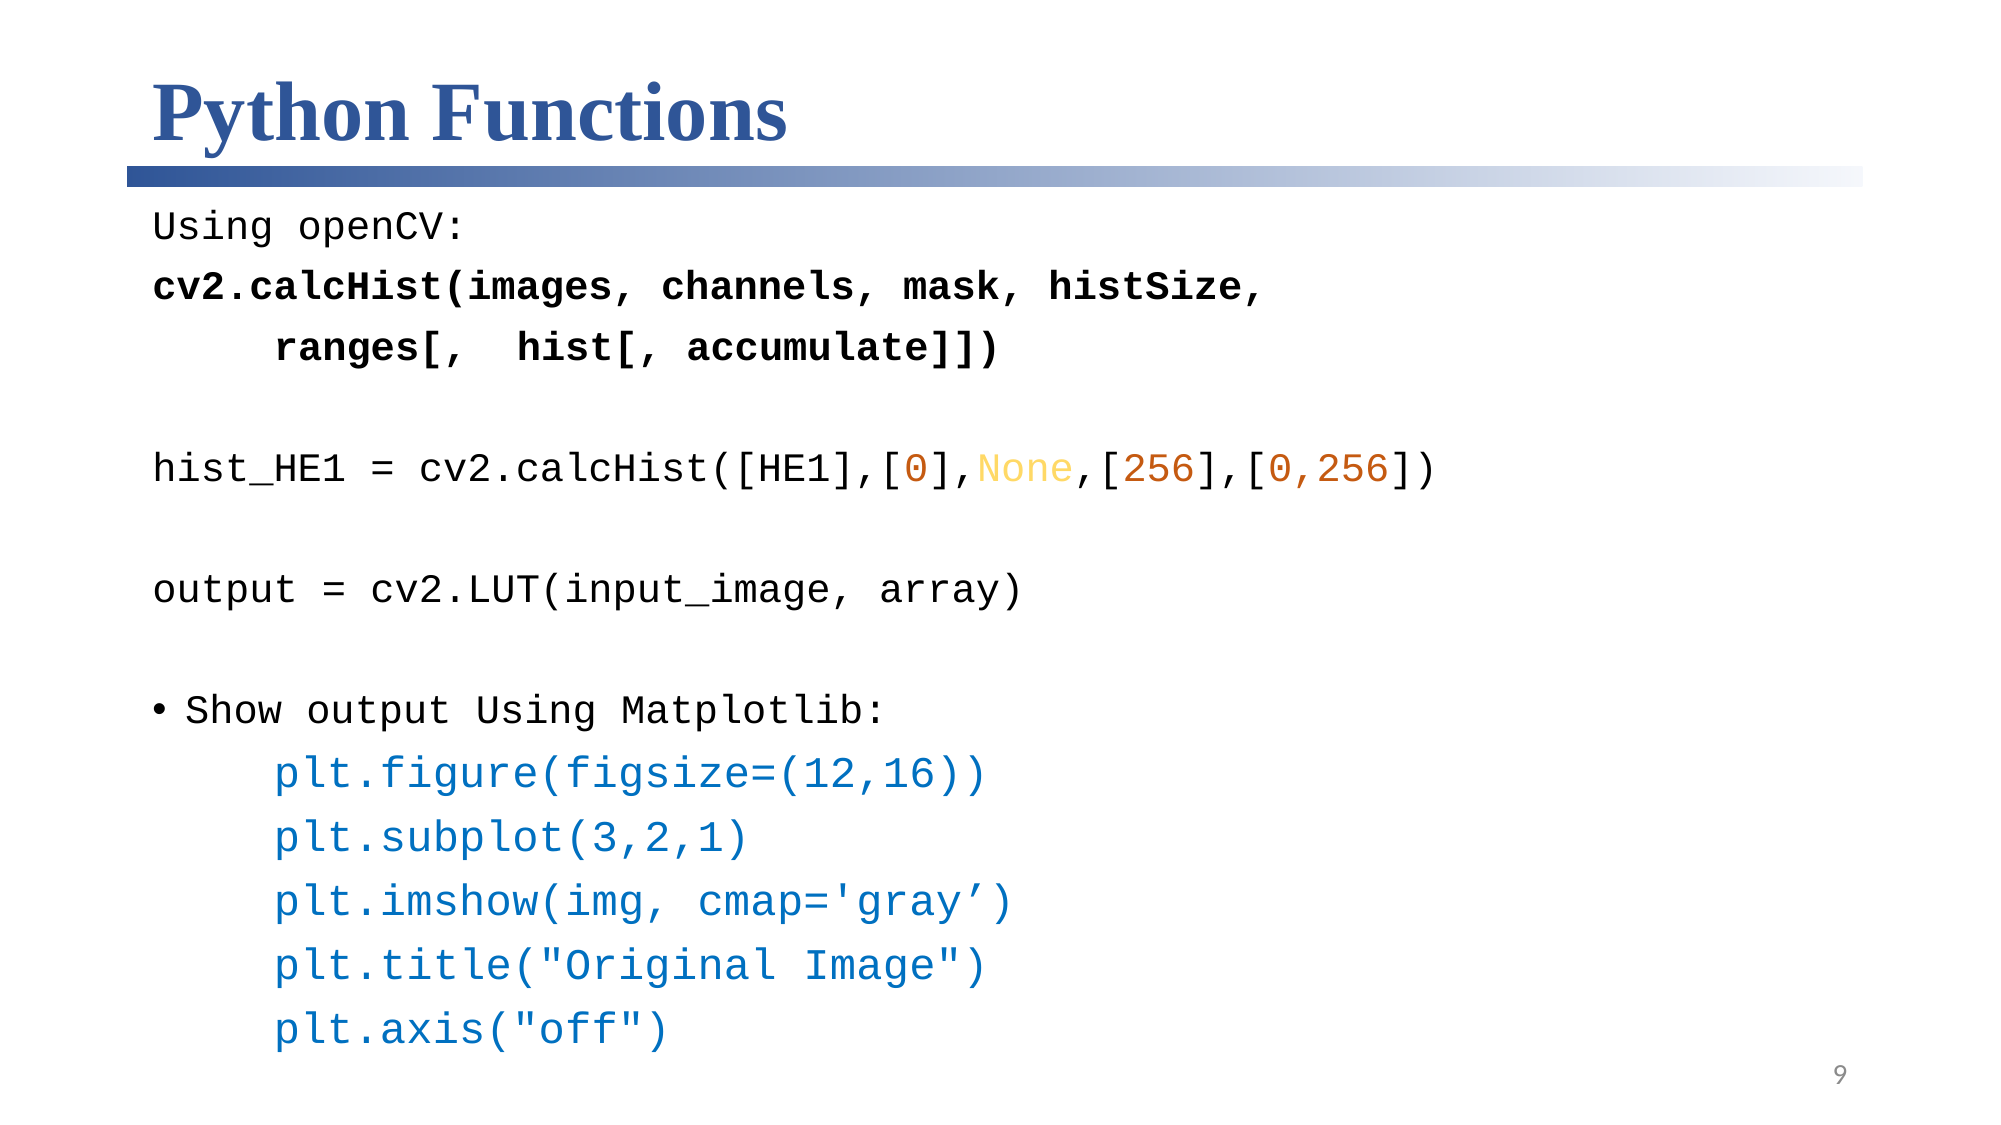

# Python Functions
Using openCV:
cv2.calcHist(images, channels, mask, histSize,
					ranges[, 	hist[, accumulate]])

hist_HE1 = cv2.calcHist([HE1],[0],None,[256],[0,256])

output = cv2.LUT(input_image, array)

Show output Using Matplotlib:
	plt.figure(figsize=(12,16))
	plt.subplot(3,2,1)
	plt.imshow(img, cmap='gray’)
	plt.title("Original Image")
	plt.axis("off")

9